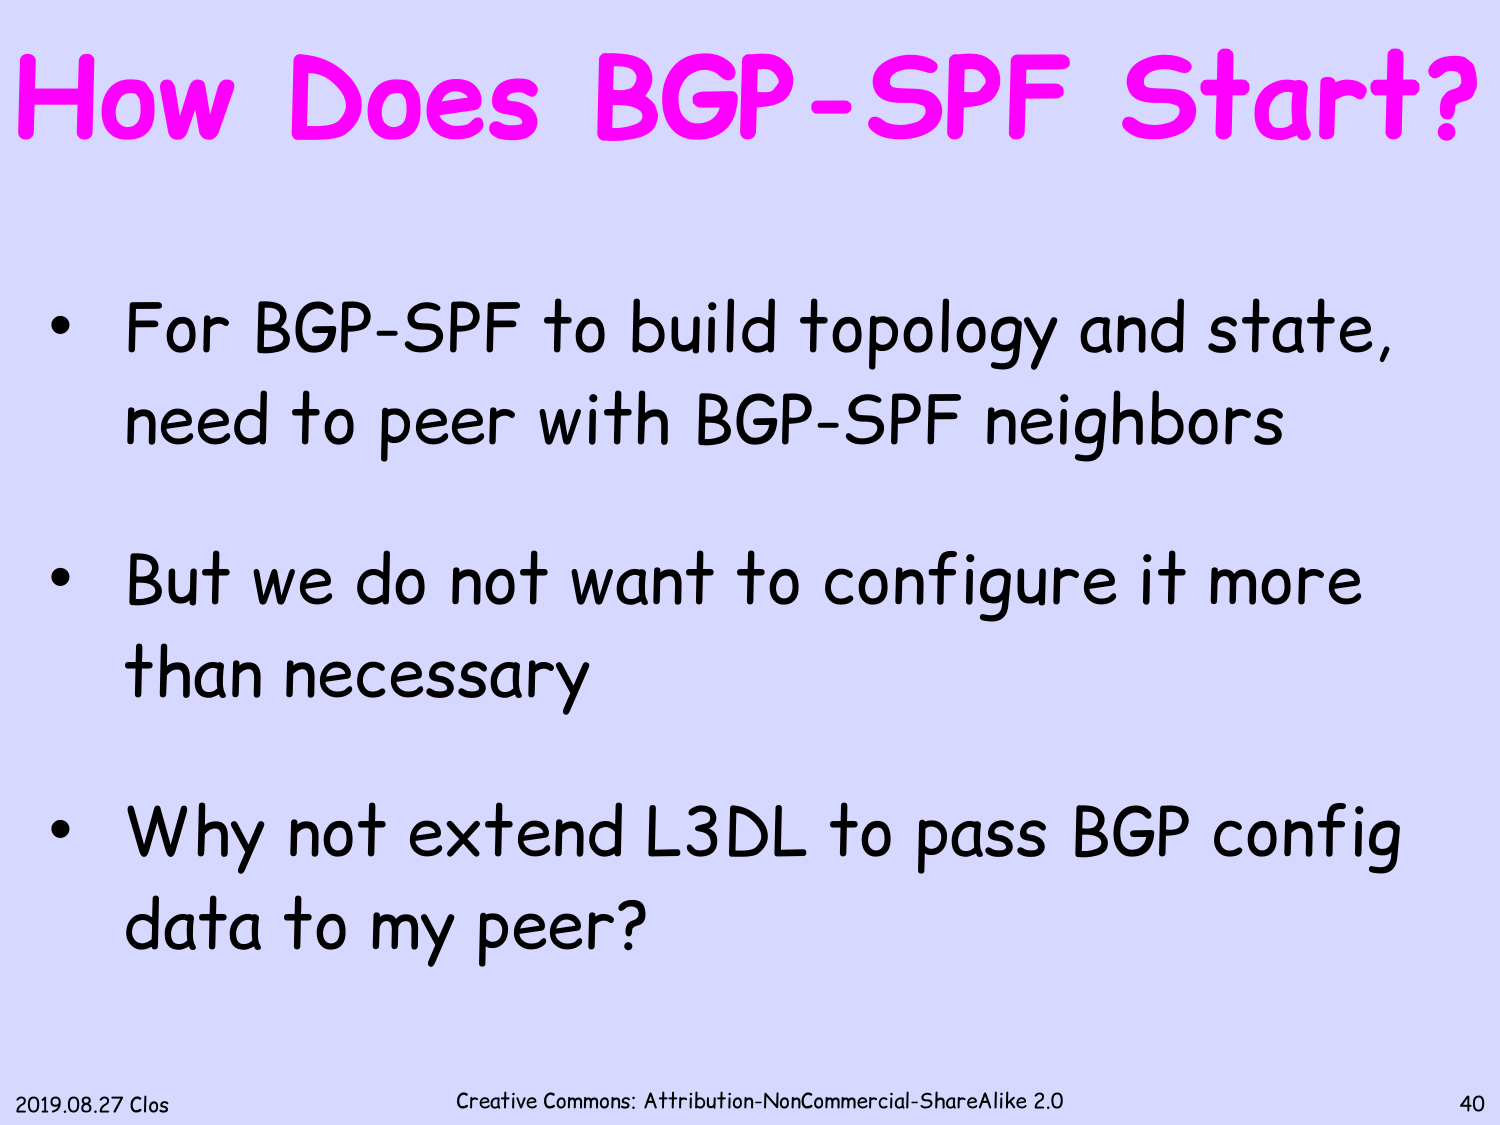

# How Does BGP-SPF Start?
For BGP-SPF to build topology and state, need to peer with BGP-SPF neighbors
But we do not want to configure it more than necessary
Why not extend L3DL to pass BGP config data to my peer?
40
2019.08.27 Clos
Creative Commons: Attribution-NonCommercial-ShareAlike 2.0